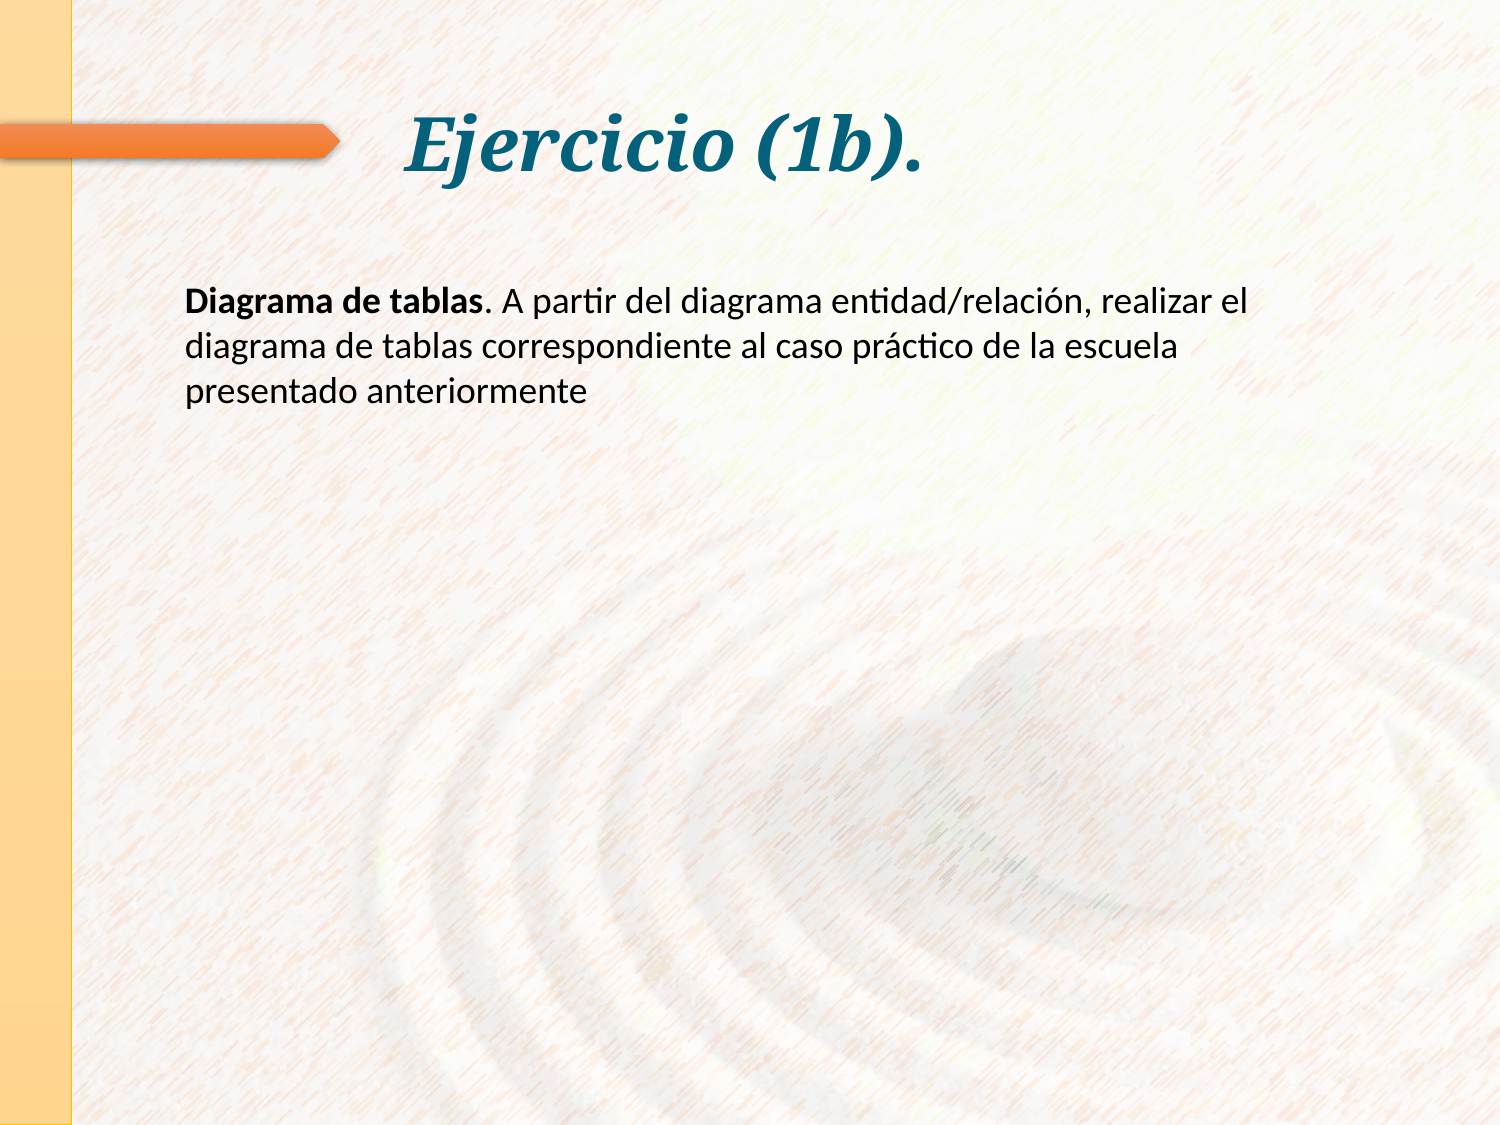

# Ejercicio (1b).
Diagrama de tablas. A partir del diagrama entidad/relación, realizar el diagrama de tablas correspondiente al caso práctico de la escuela presentado anteriormente